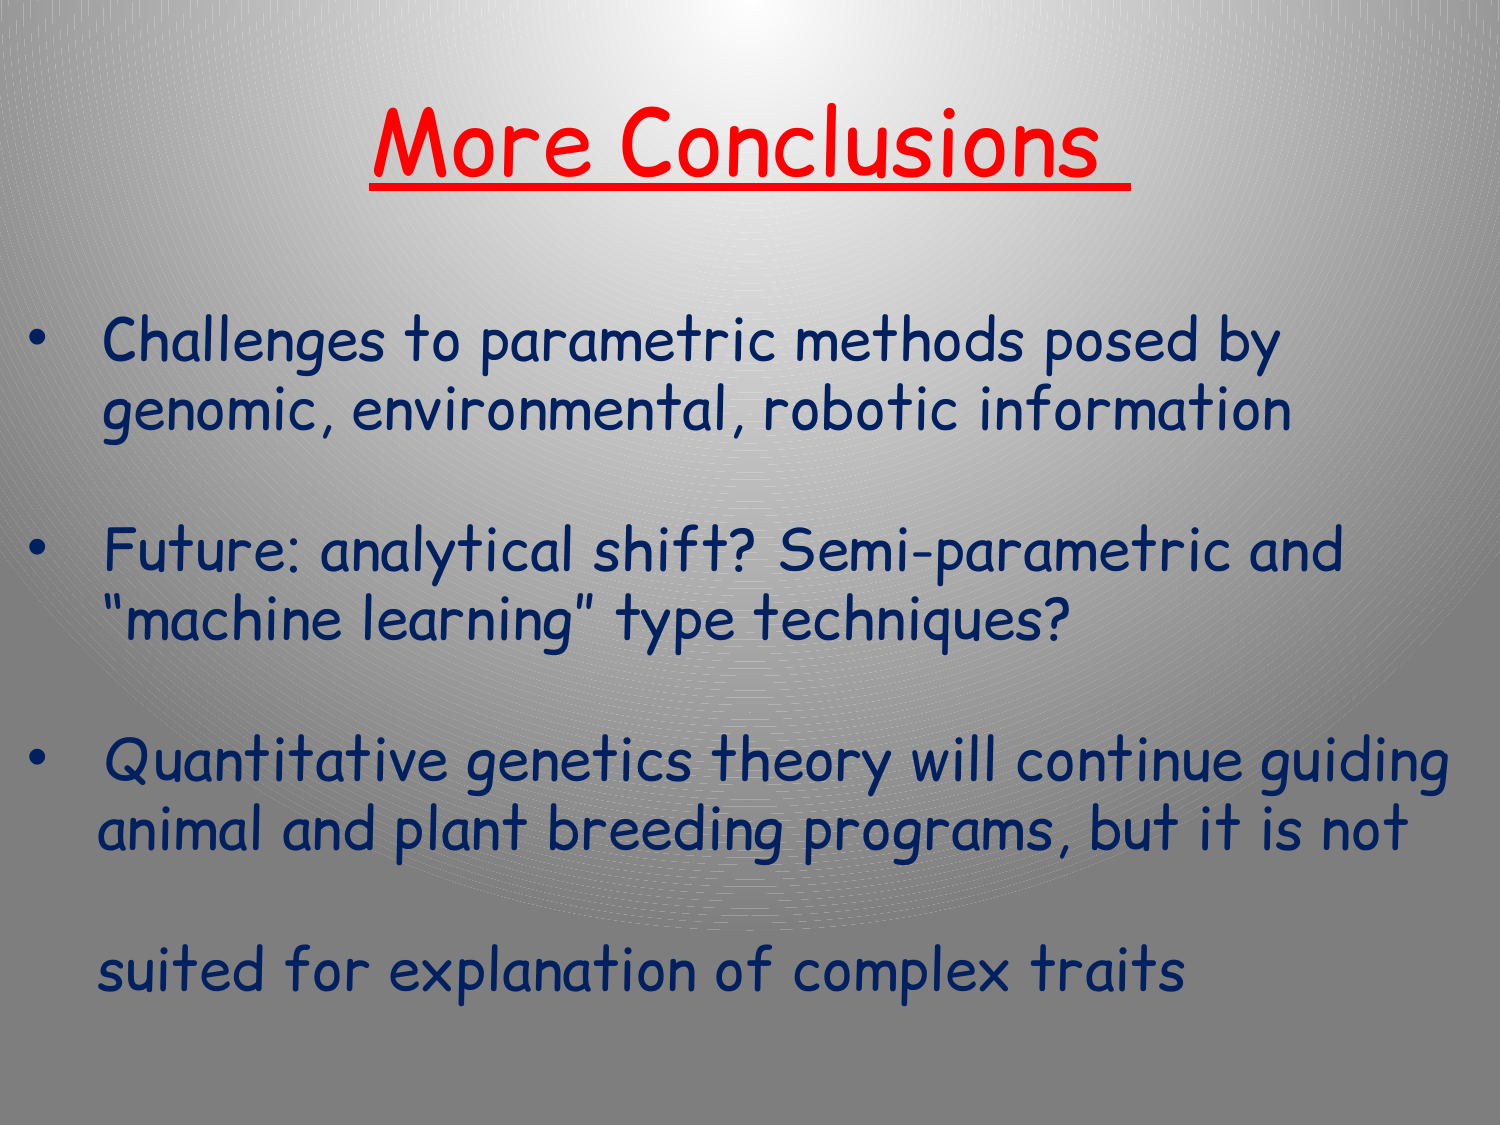

# More Conclusions

Challenges to parametric methods posed by genomic, environmental, robotic information

Future: analytical shift? Semi-parametric and “machine learning” type techniques?

Quantitative genetics theory will continue guiding
    animal and plant breeding programs, but it is not
    suited for explanation of complex traits